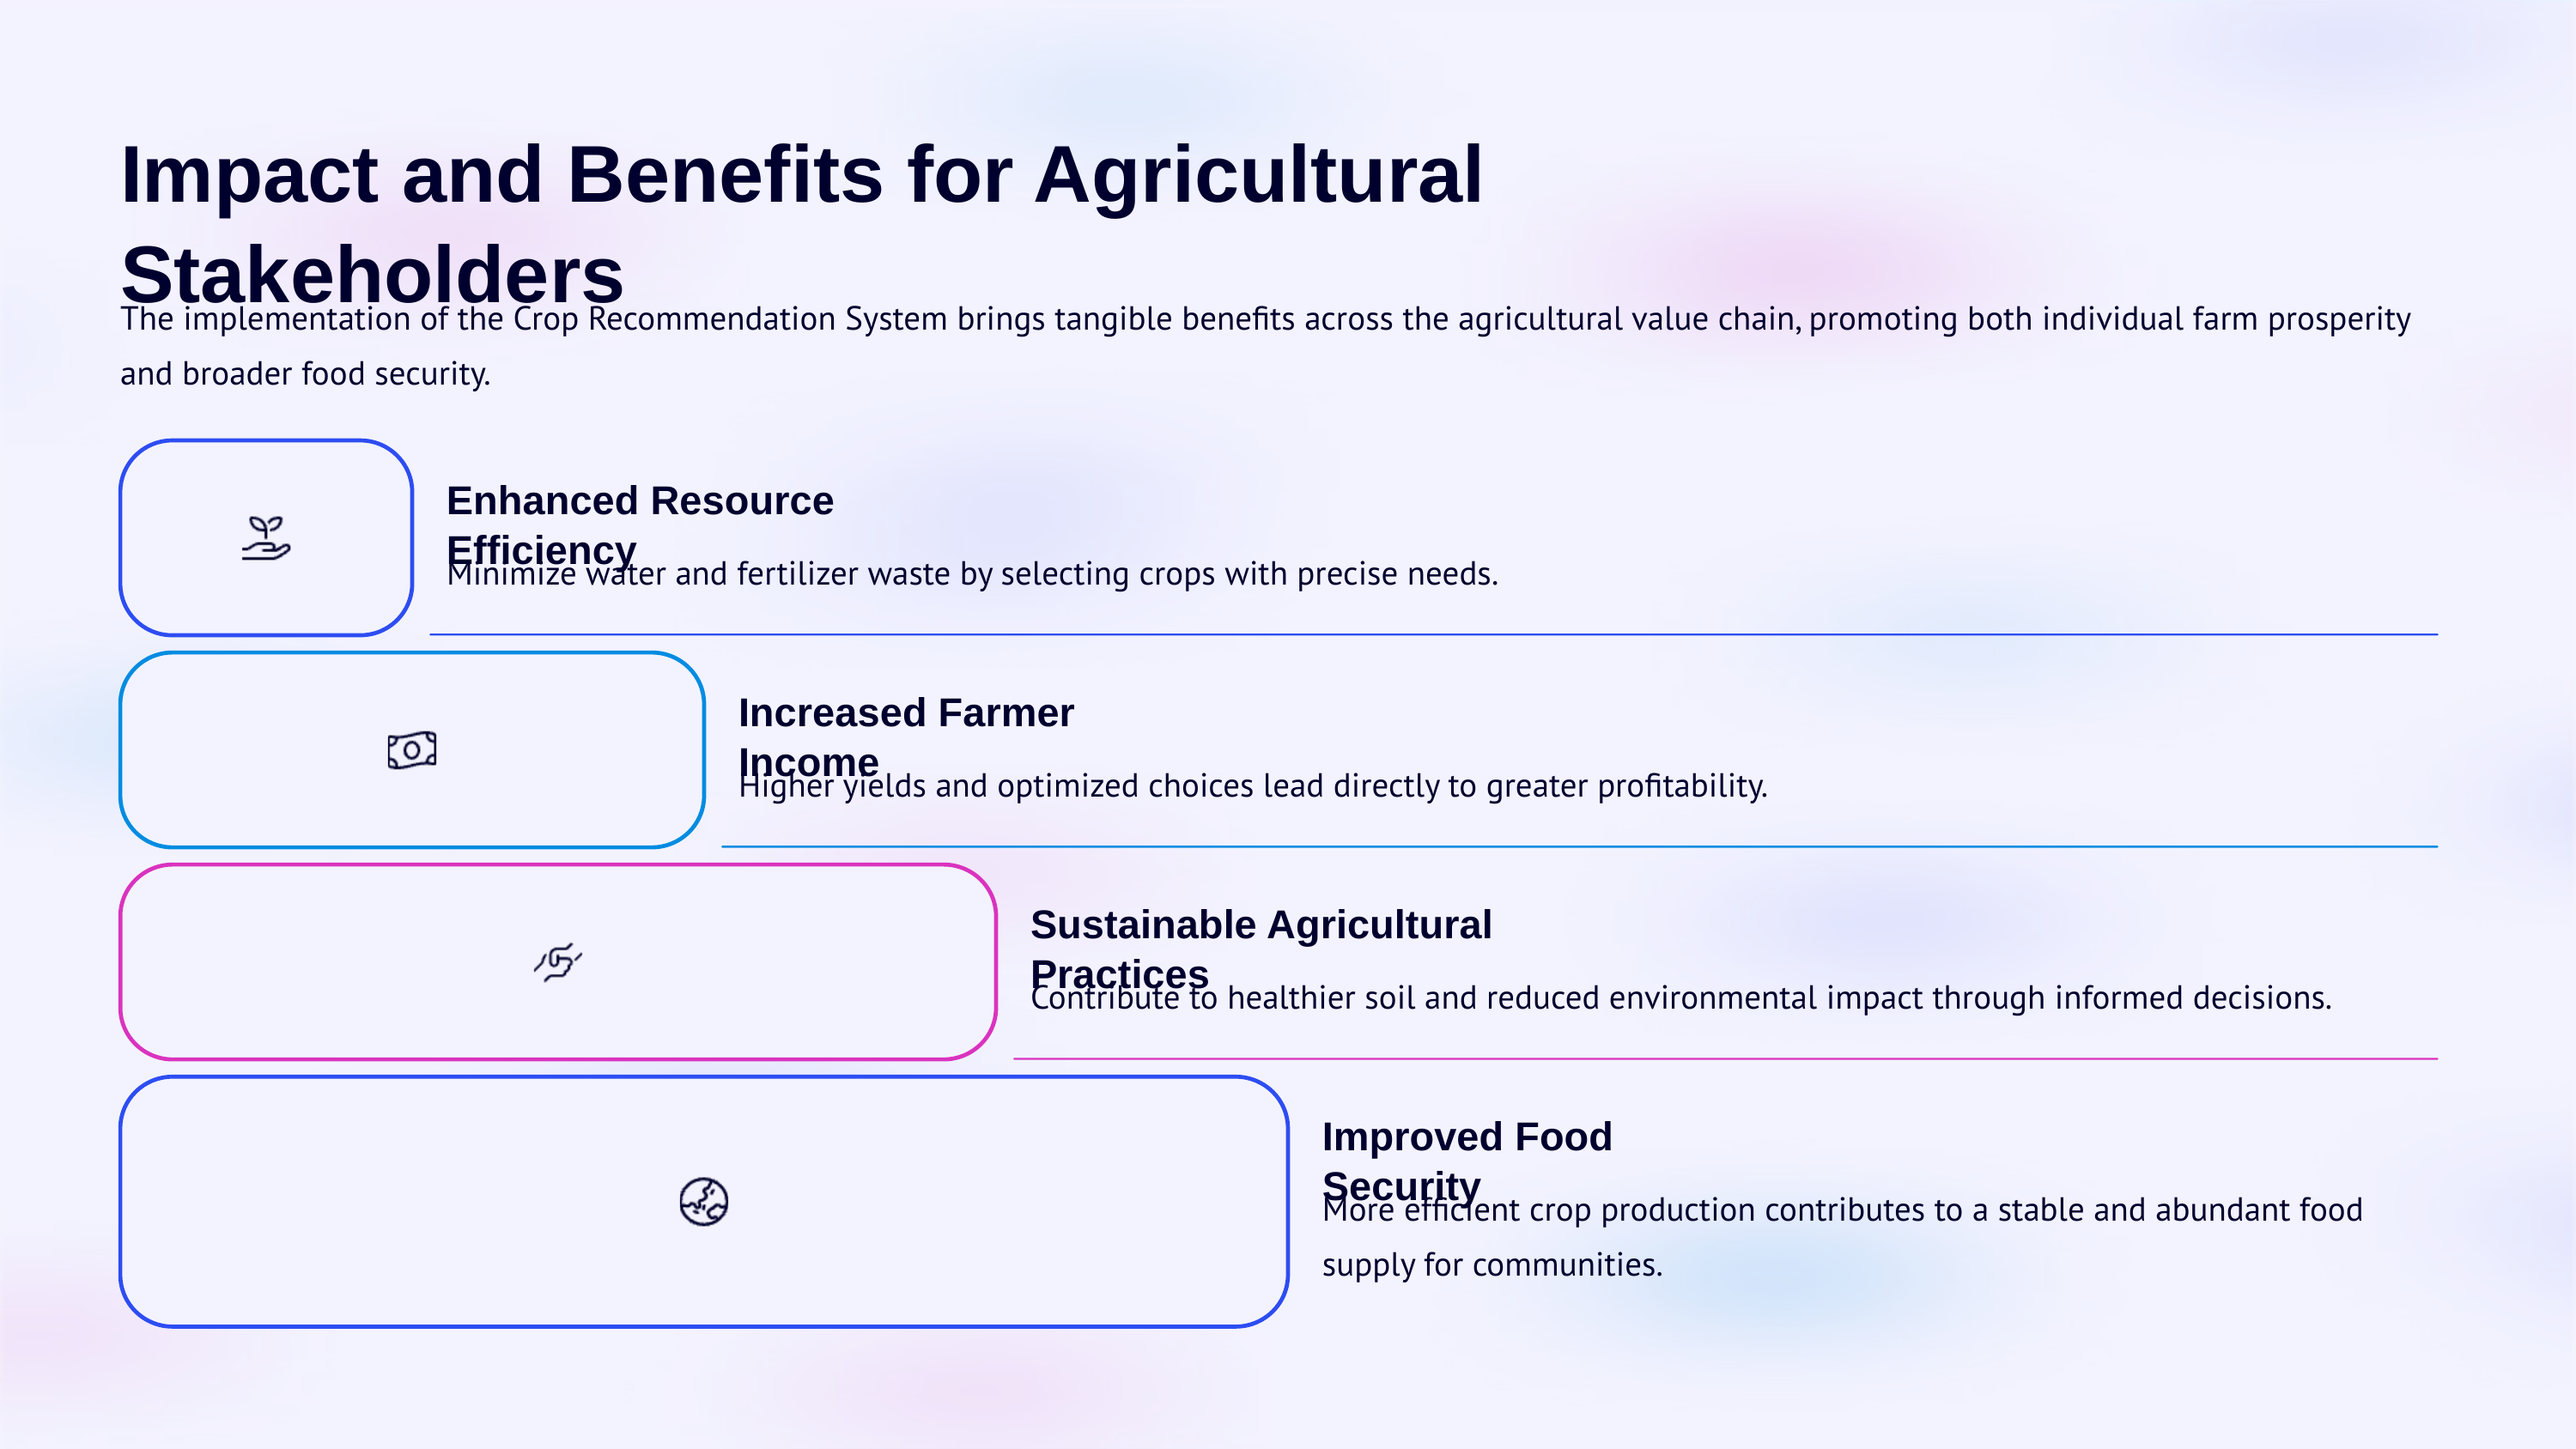

Impact and Benefits for Agricultural Stakeholders
The implementation of the Crop Recommendation System brings tangible benefits across the agricultural value chain, promoting both individual farm prosperity and broader food security.

Enhanced Resource Efficiency

Minimize water and fertilizer waste by selecting crops with precise needs.

Increased Farmer Income

Higher yields and optimized choices lead directly to greater profitability.

Sustainable Agricultural Practices

Contribute to healthier soil and reduced environmental impact through informed decisions.

Improved Food Security

More efficient crop production contributes to a stable and abundant food supply for communities.